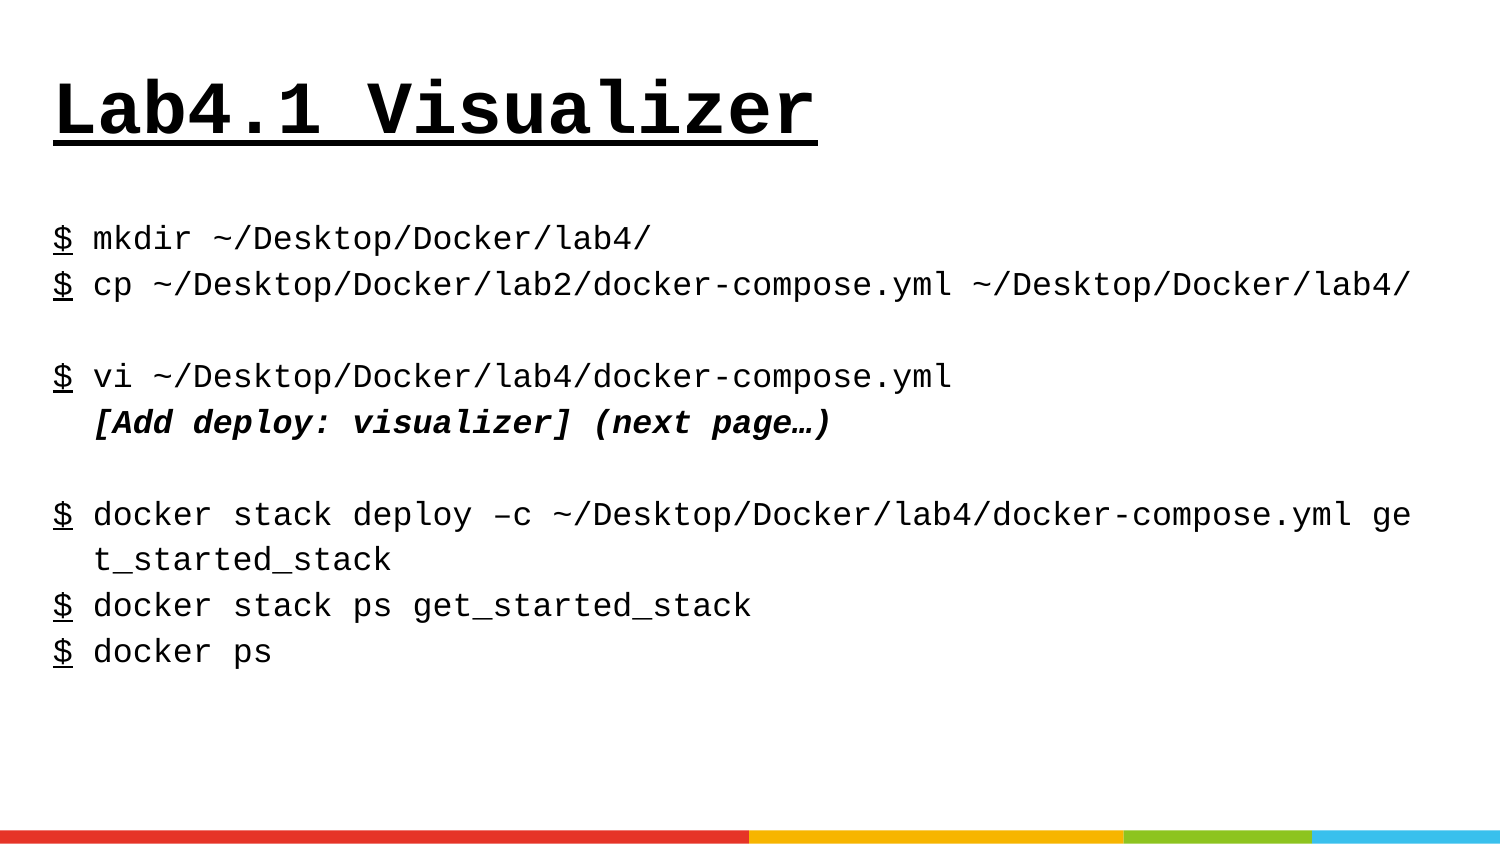

# Lab4.1 Visualizer
$ mkdir ~/Desktop/Docker/lab4/
$ cp ~/Desktop/Docker/lab2/docker-compose.yml ~/Desktop/Docker/lab4/

$ vi ~/Desktop/Docker/lab4/docker-compose.yml
  [Add deploy: visualizer] (next page…)

$ docker stack deploy –c ~/Desktop/Docker/lab4/docker-compose.yml ge
  t_started_stack
$ docker stack ps get_started_stack
$ docker ps